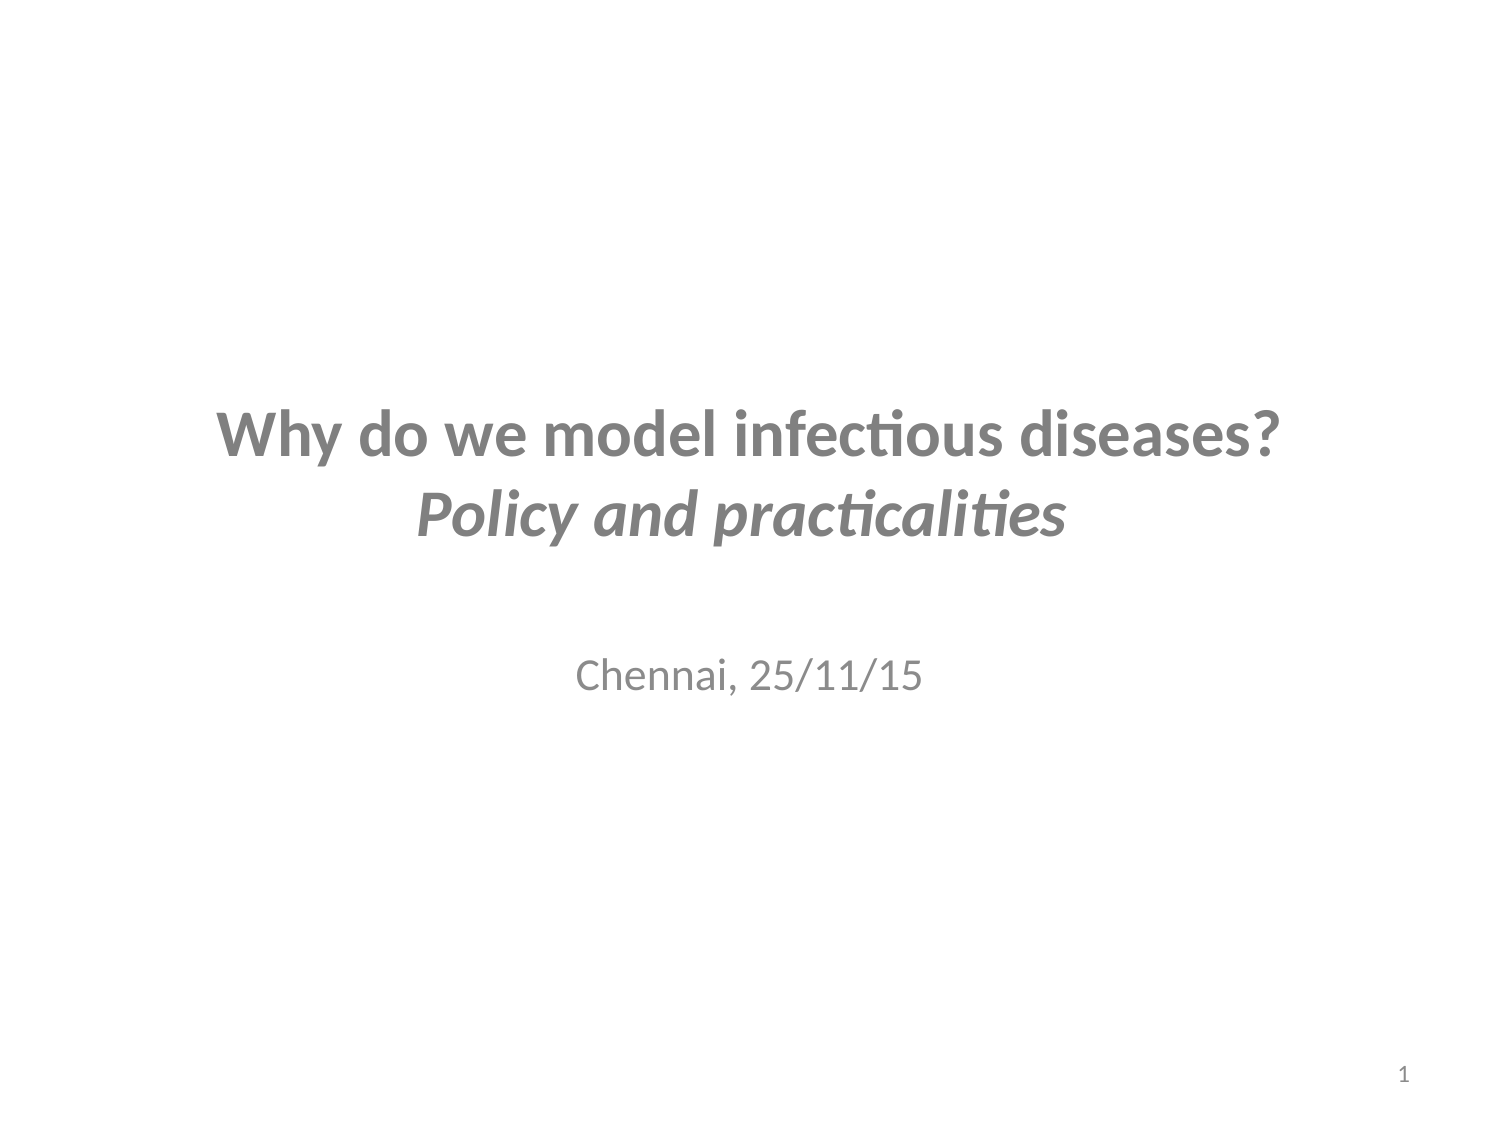

# Why do we model infectious diseases? Policy and practicalities
Chennai, 25/11/15
1